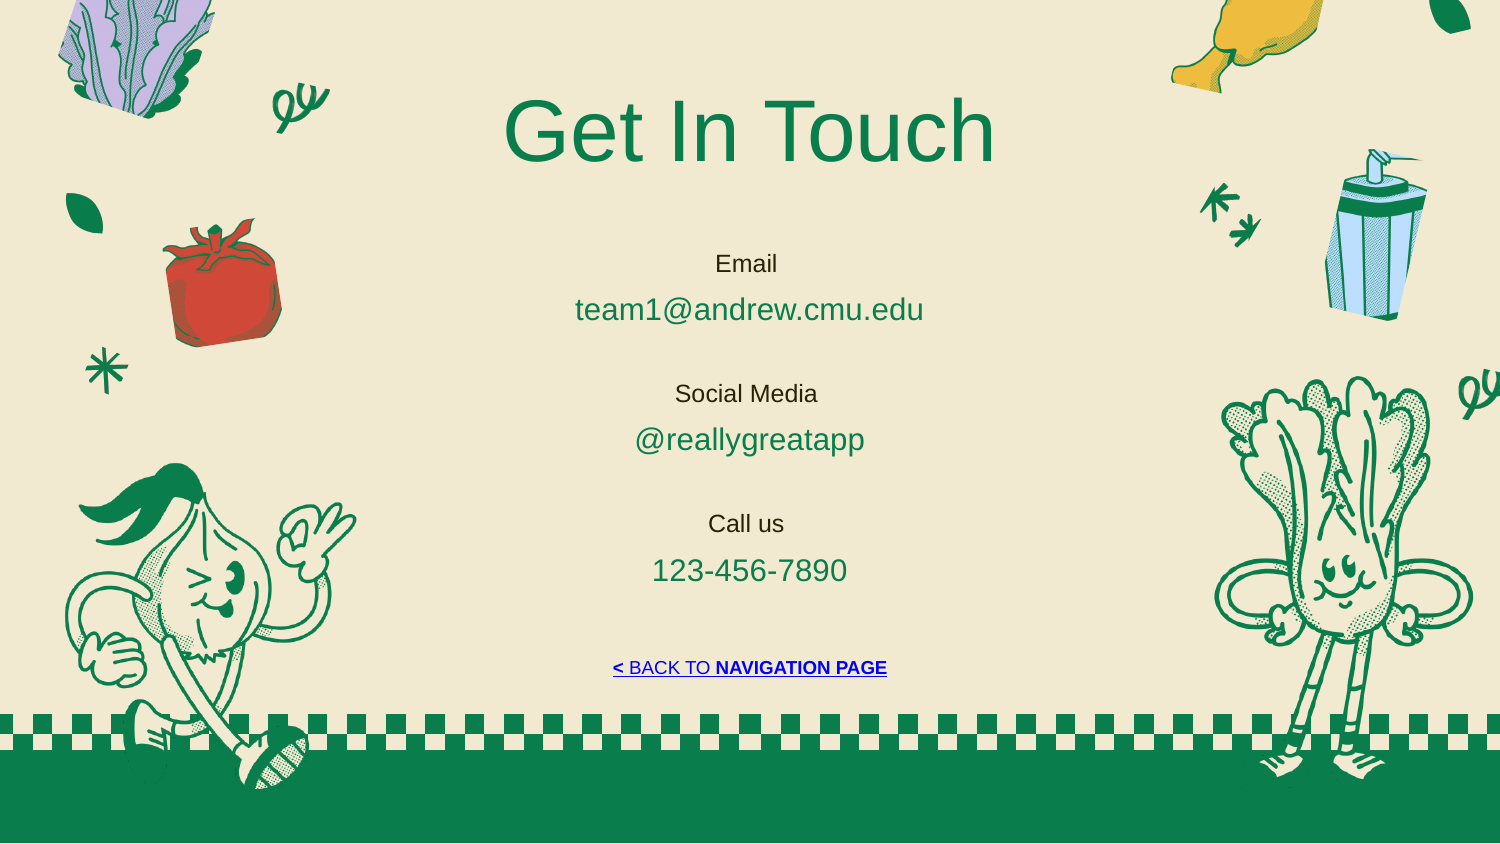

Get In Touch

Email
team1@andrew.cmu.edu
Social Media
@reallygreatapp
Call us
123-456-7890

< BACK TO NAVIGATION PAGE